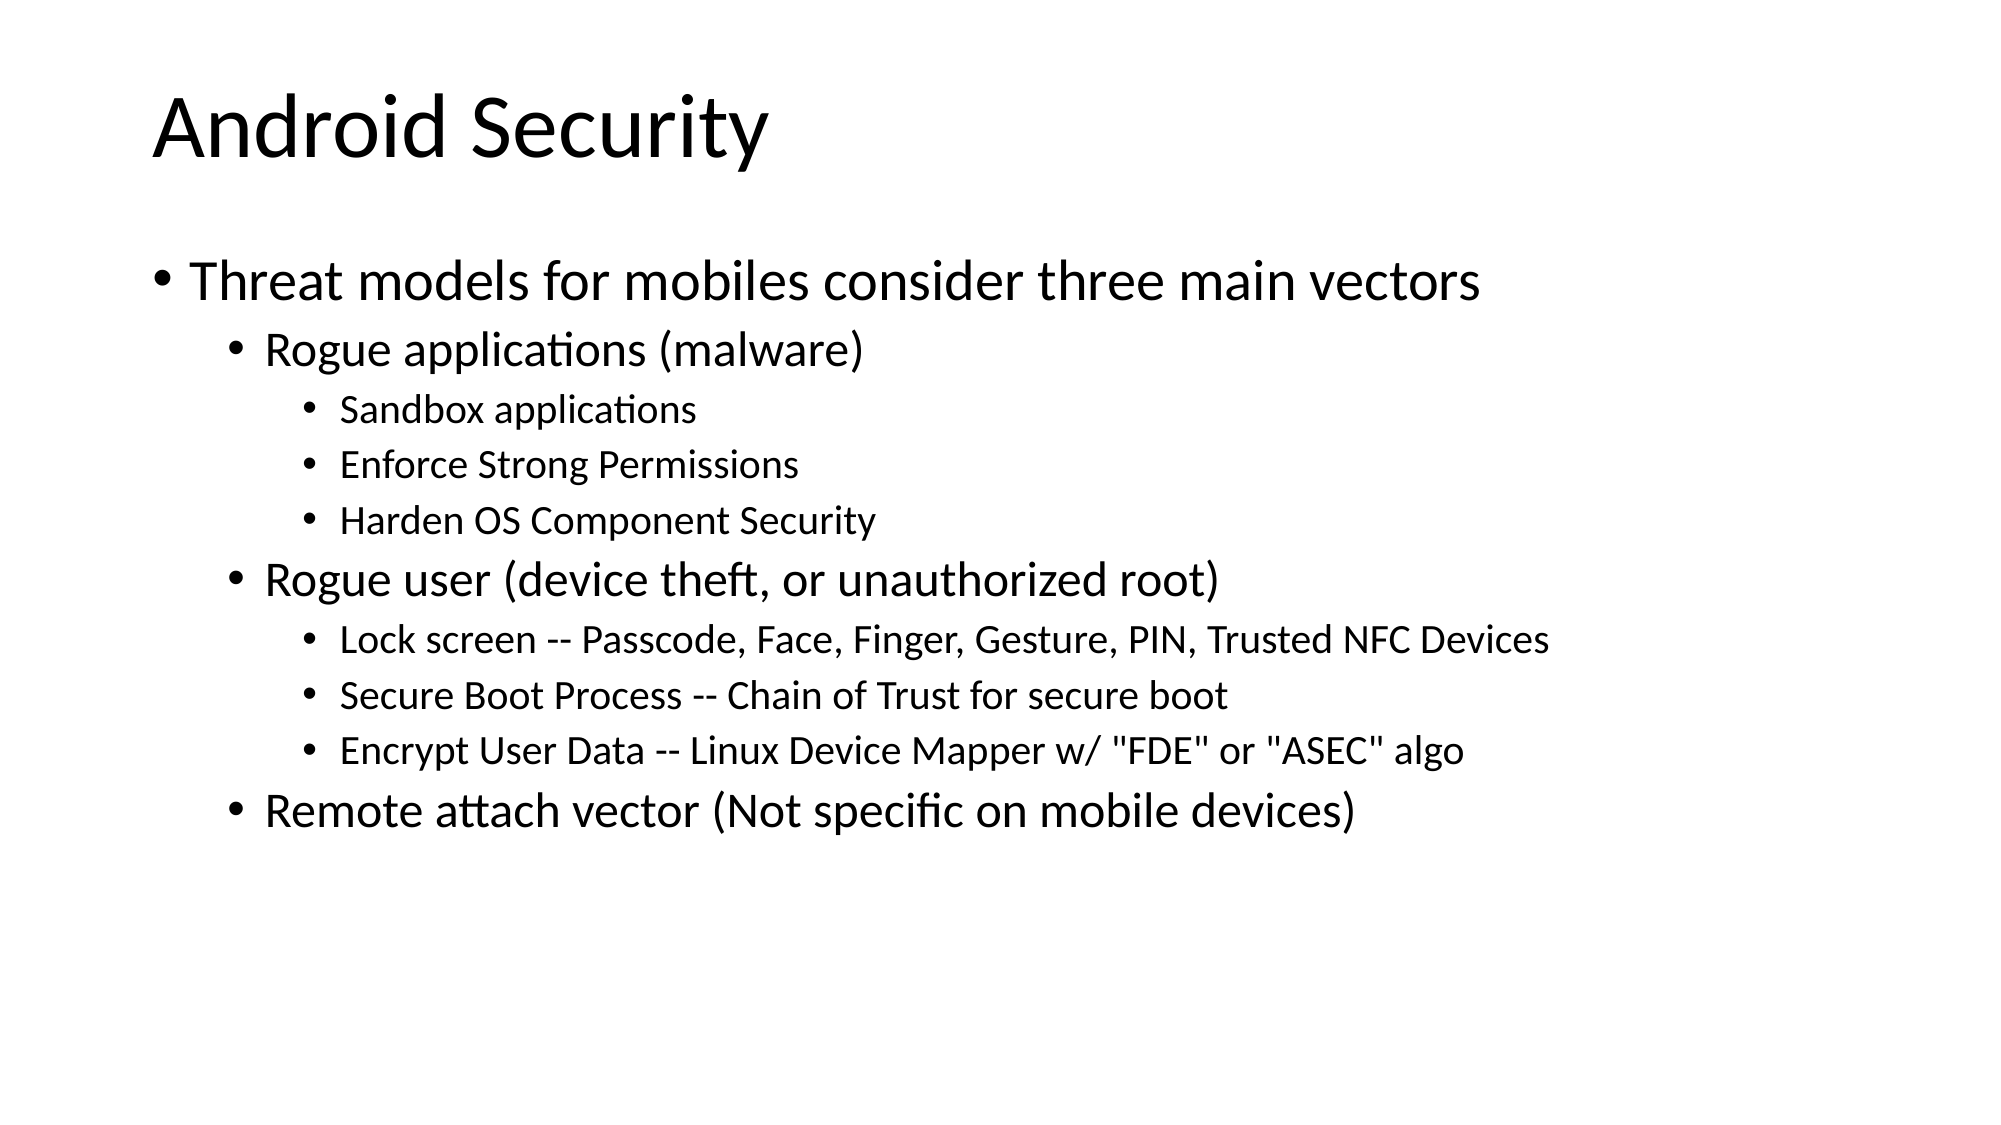

# Android Security
Threat models for mobiles consider three main vectors
Rogue applications (malware)
Sandbox applications
Enforce Strong Permissions
Harden OS Component Security
Rogue user (device theft, or unauthorized root)
Lock screen -- Passcode, Face, Finger, Gesture, PIN, Trusted NFC Devices
Secure Boot Process -- Chain of Trust for secure boot
Encrypt User Data -- Linux Device Mapper w/ "FDE" or "ASEC" algo
Remote attach vector (Not specific on mobile devices)